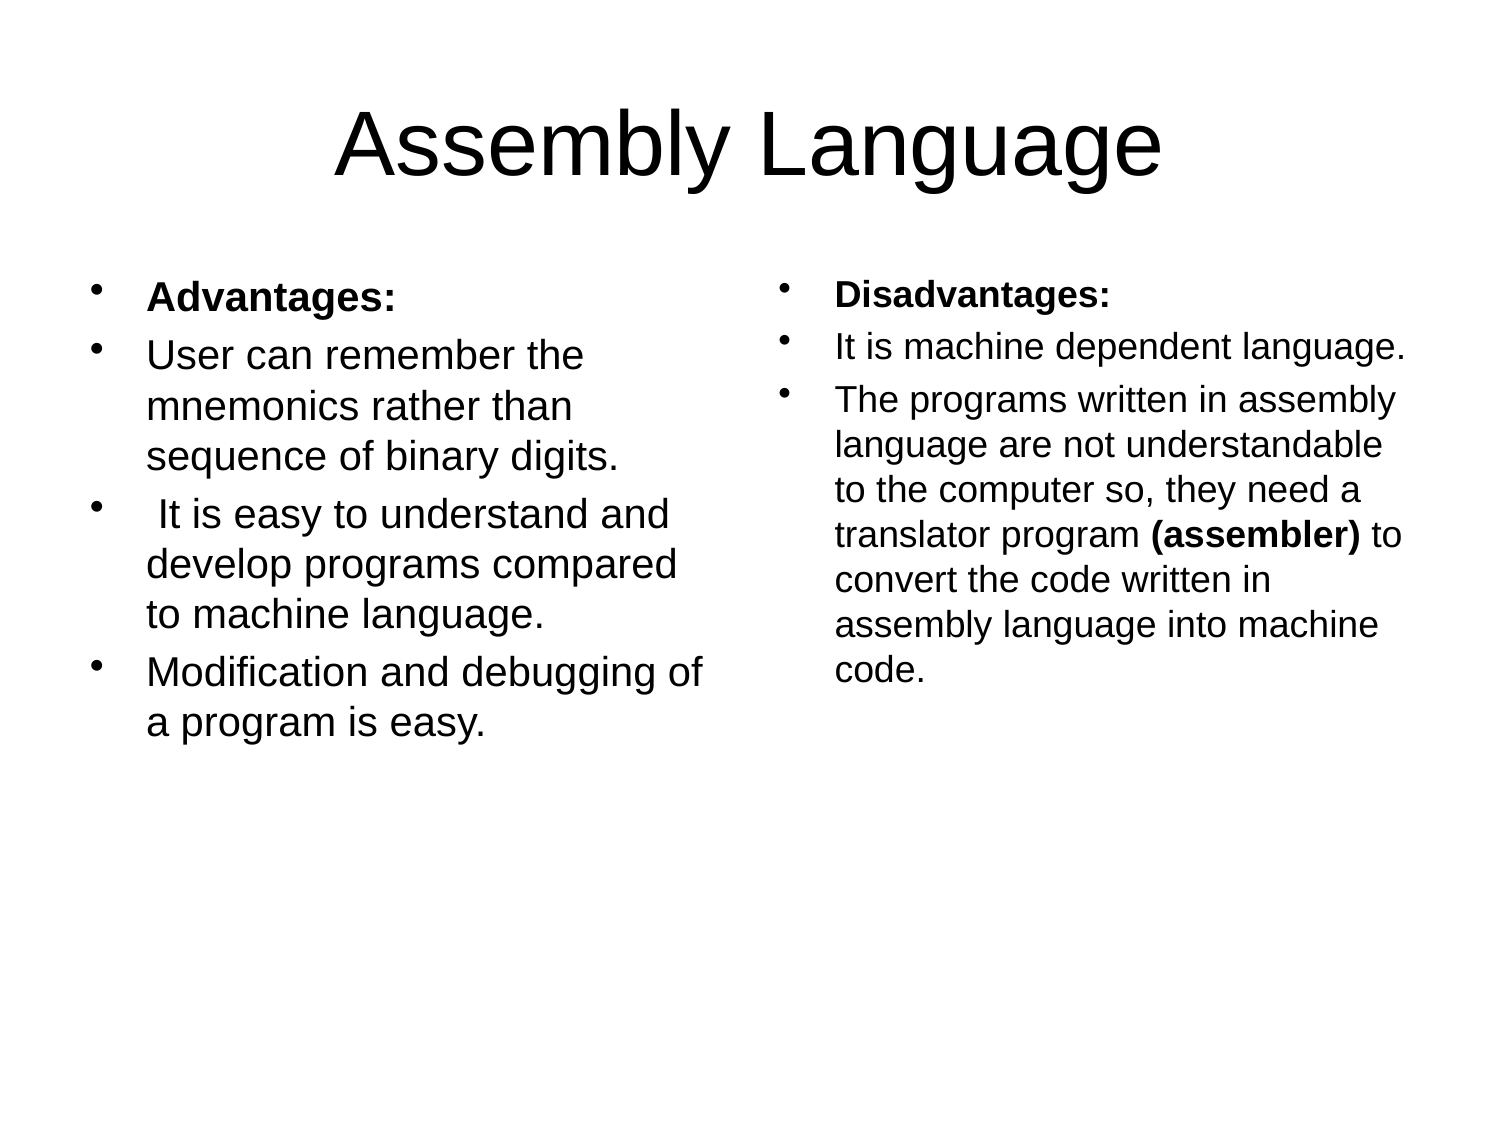

# Assembly Language
Advantages:
User can remember the mnemonics rather than sequence of binary digits.
 It is easy to understand and develop programs compared to machine language.
Modification and debugging of a program is easy.
Disadvantages:
It is machine dependent language.
The programs written in assembly language are not understandable to the computer so, they need a translator program (assembler) to convert the code written in assembly language into machine code.